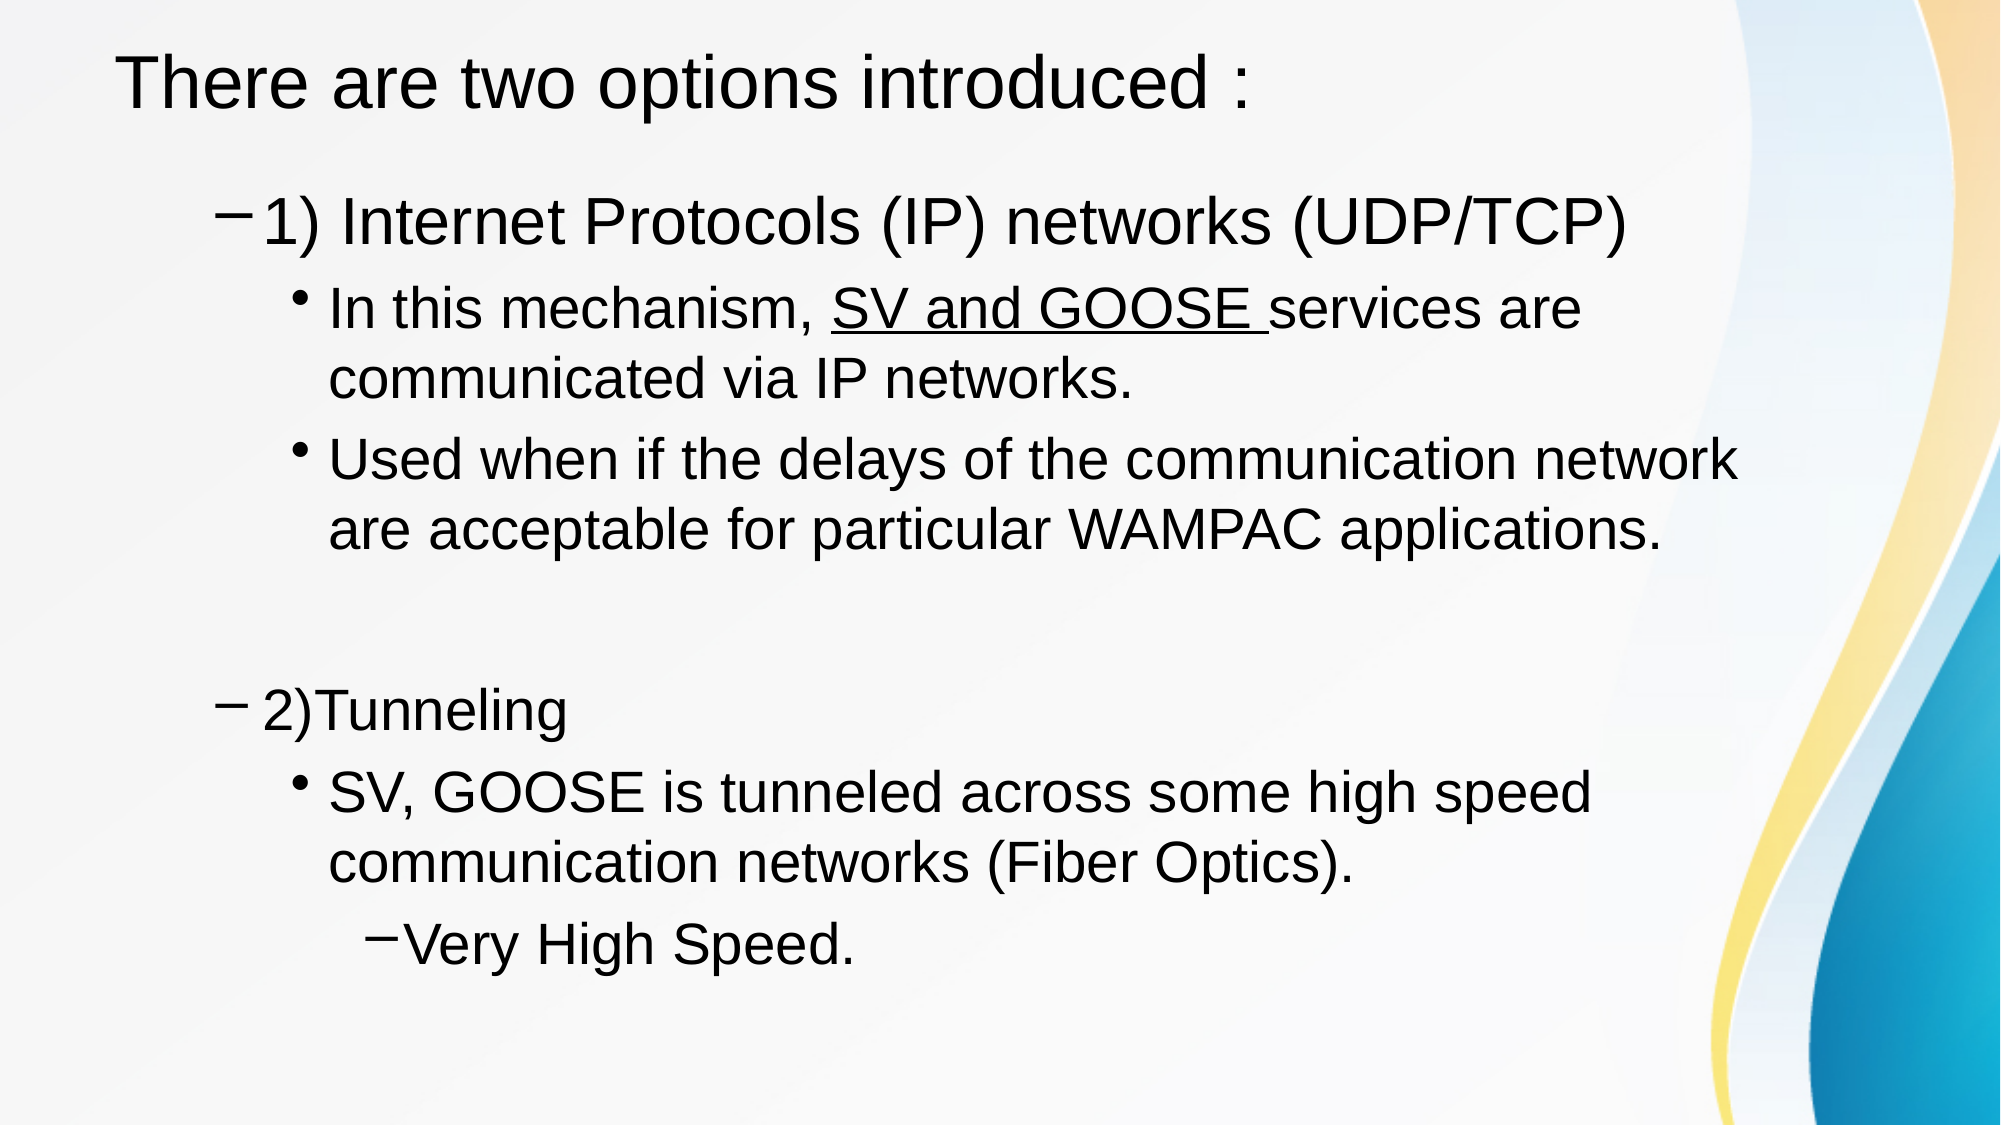

# There are two options introduced :
1) Internet Protocols (IP) networks (UDP/TCP)
In this mechanism, SV and GOOSE services are communicated via IP networks.
Used when if the delays of the communication network are acceptable for particular WAMPAC applications.

2)Tunneling
SV, GOOSE is tunneled across some high speed communication networks (Fiber Optics).
Very High Speed.